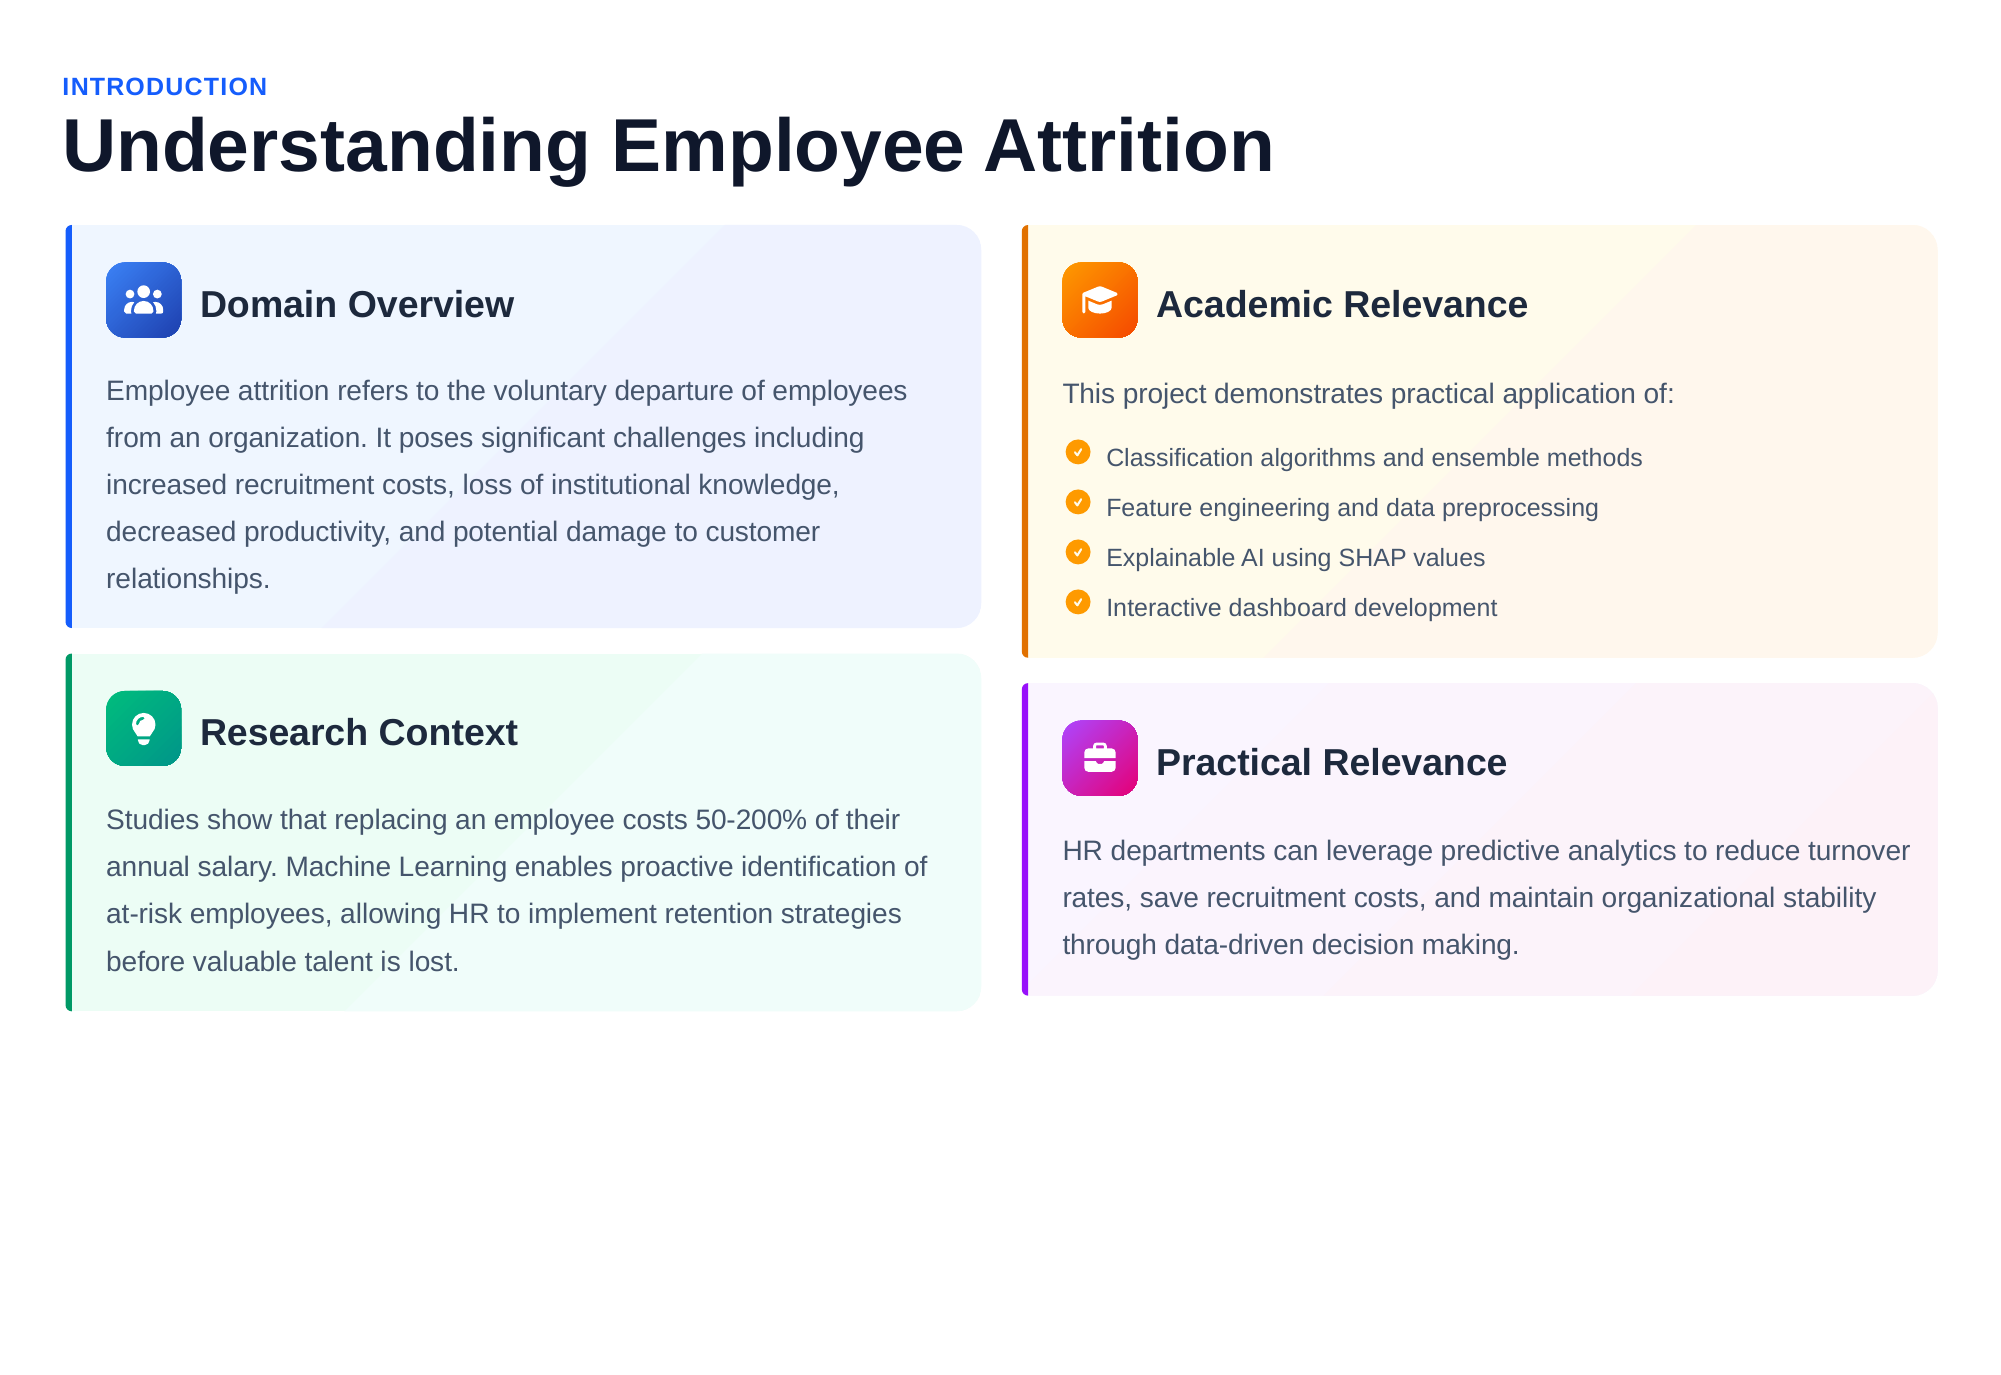

INTRODUCTION
Understanding Employee Attrition

Domain Overview
Academic Relevance

Employee attrition refers to the voluntary departure of employees from an organization. It poses significant challenges including increased recruitment costs, loss of institutional knowledge, decreased productivity, and potential damage to customer relationships.
This project demonstrates practical application of:
Classification algorithms and ensemble methods

Feature engineering and data preprocessing

Explainable AI using SHAP values

Interactive dashboard development

Research Context

Practical Relevance

Studies show that replacing an employee costs 50-200% of their annual salary. Machine Learning enables proactive identification of at-risk employees, allowing HR to implement retention strategies before valuable talent is lost.
HR departments can leverage predictive analytics to reduce turnover rates, save recruitment costs, and maintain organizational stability through data-driven decision making.